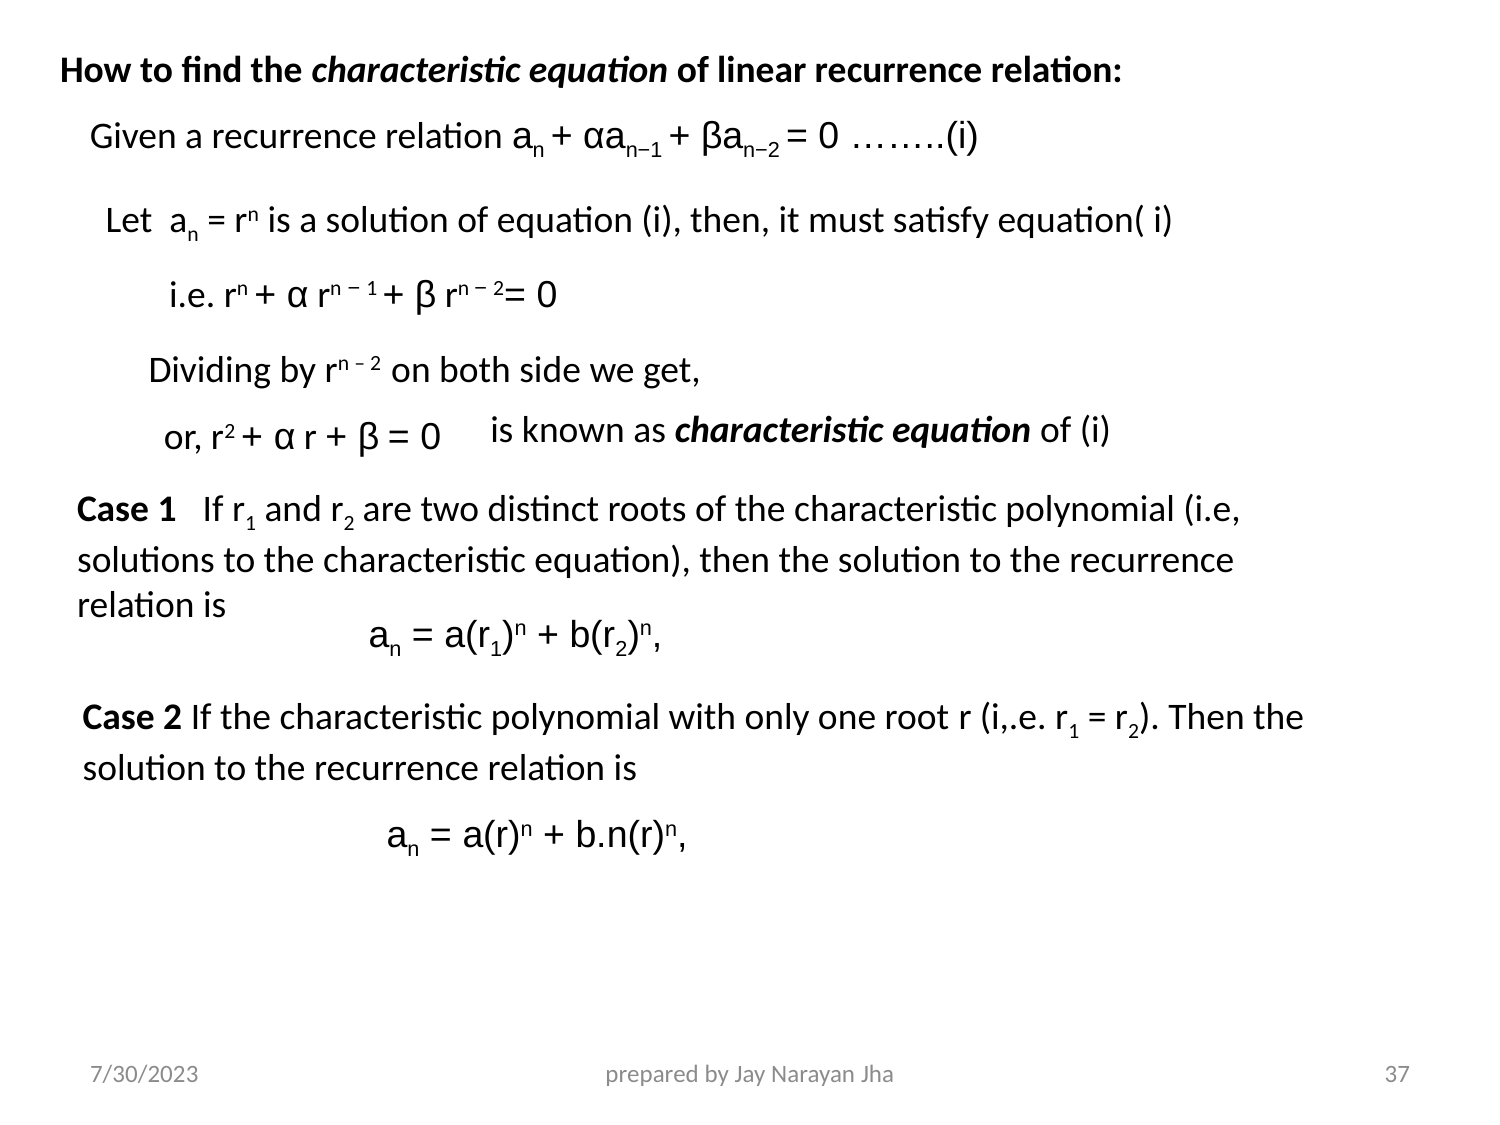

How to find the characteristic equation of linear recurrence relation:
Given a recurrence relation an + αan−1 + βan−2 = 0 ……..(i)
Let  an = rn is a solution of equation (i), then, it must satisfy equation( i)
i.e. rn + α rn − 1 + β rn − 2= 0
Dividing by rn – 2  on both side we get,
is known as characteristic equation of (i)
or, r2 + α r + β = 0
Case 1   If r1 and r2 are two distinct roots of the characteristic polynomial (i.e, solutions to the characteristic equation), then the solution to the recurrence relation is
an = a(r1)n + b(r2)n,
Case 2 If the characteristic polynomial with only one root r (i,.e. r1 = r2). Then the solution to the recurrence relation is
an = a(r)n + b.n(r)n,
7/30/2023
prepared by Jay Narayan Jha
37